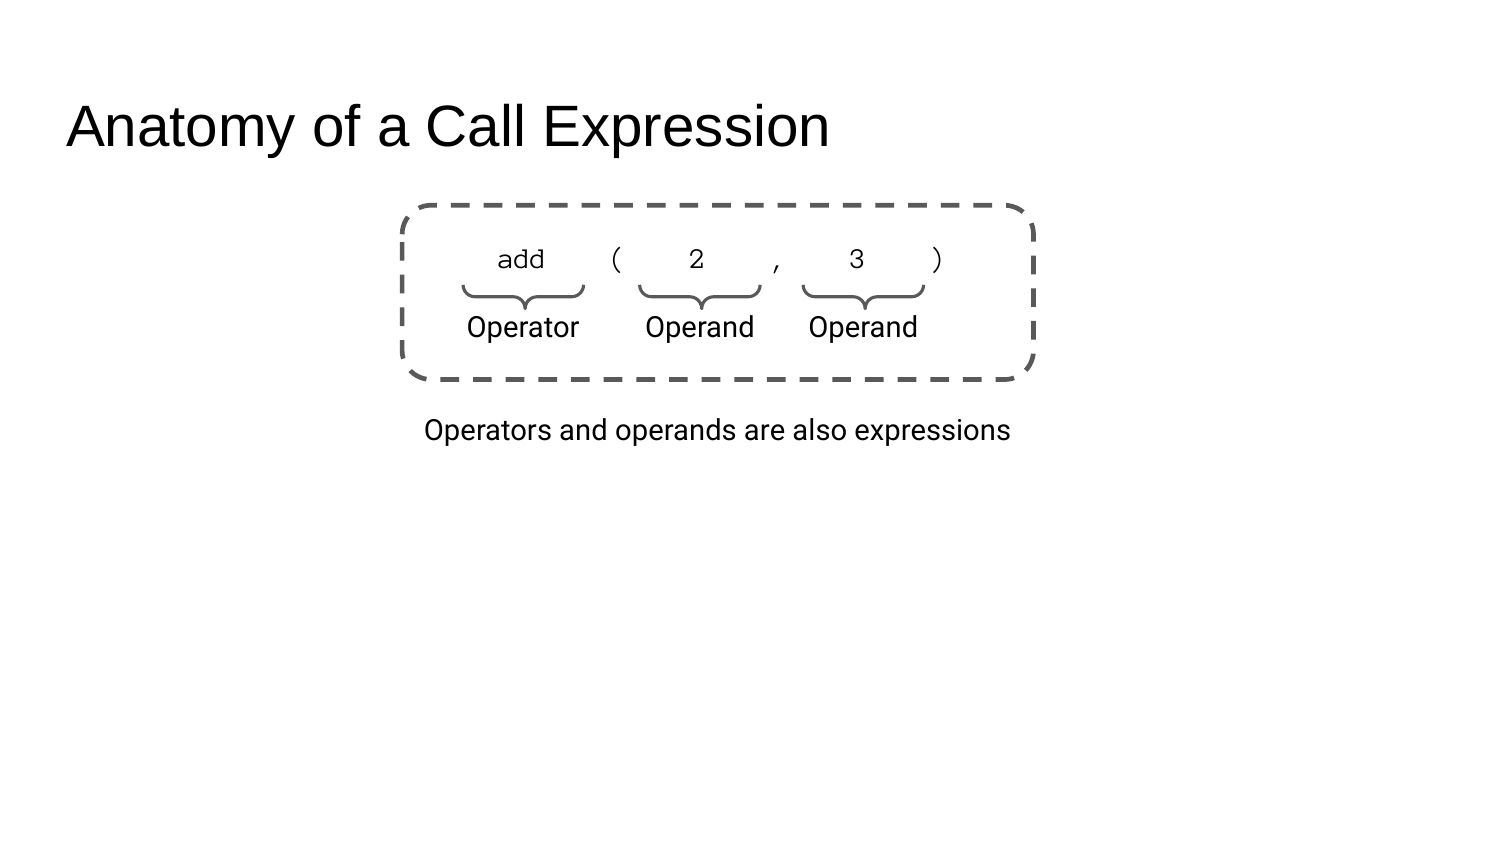

# Anatomy of a Call Expression

add    (    2    ,    3    )

Operator

Operand

Operand
Operators and operands are also expressions